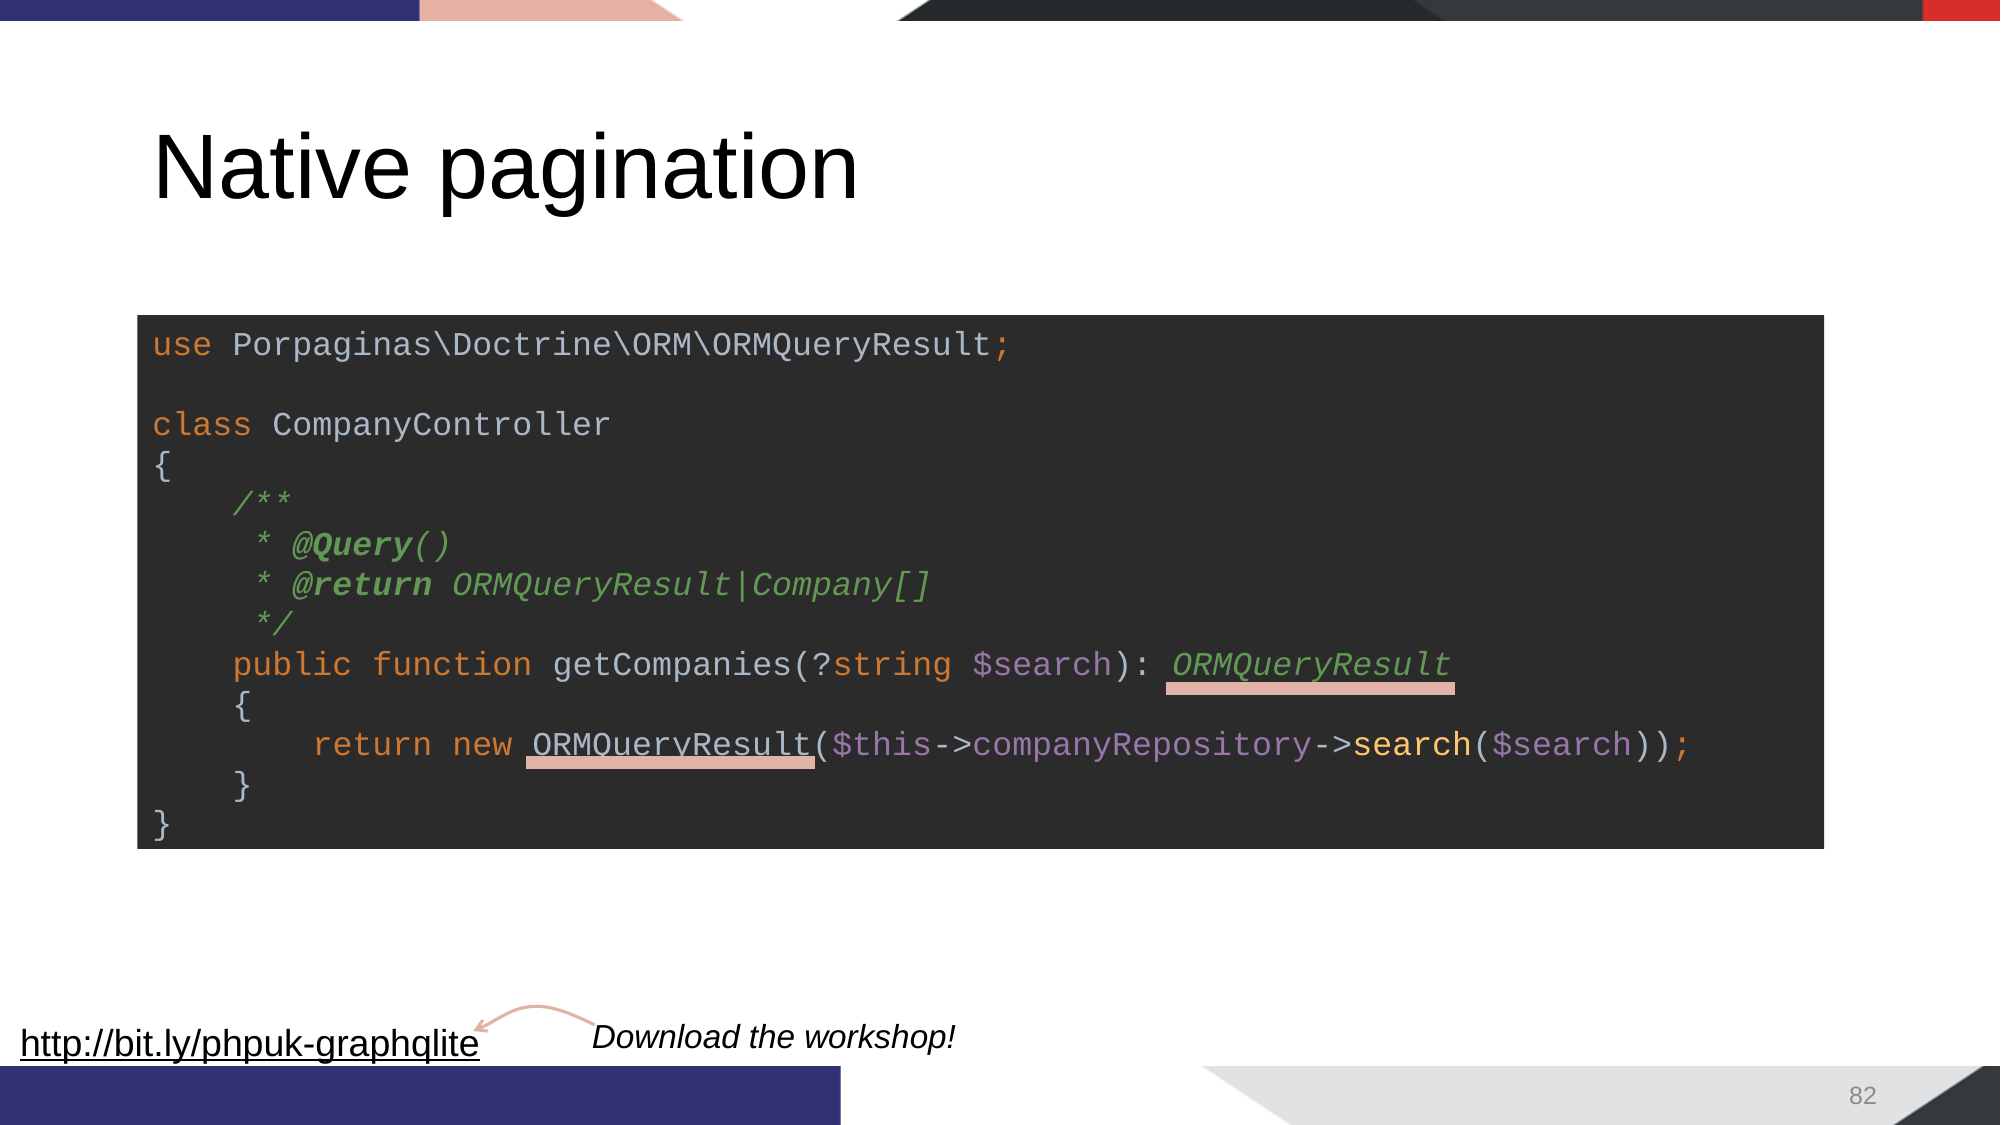

# Native pagination
use Porpaginas\Doctrine\ORM\ORMQueryResult;
class CompanyController
{
    /**
     * @Query()
     * @return ORMQueryResult|Company[]
     */
    public function getCompanies(?string $search): ORMQueryResult
    {
        return new ORMQueryResult($this->companyRepository->search($search));
    }
}

82